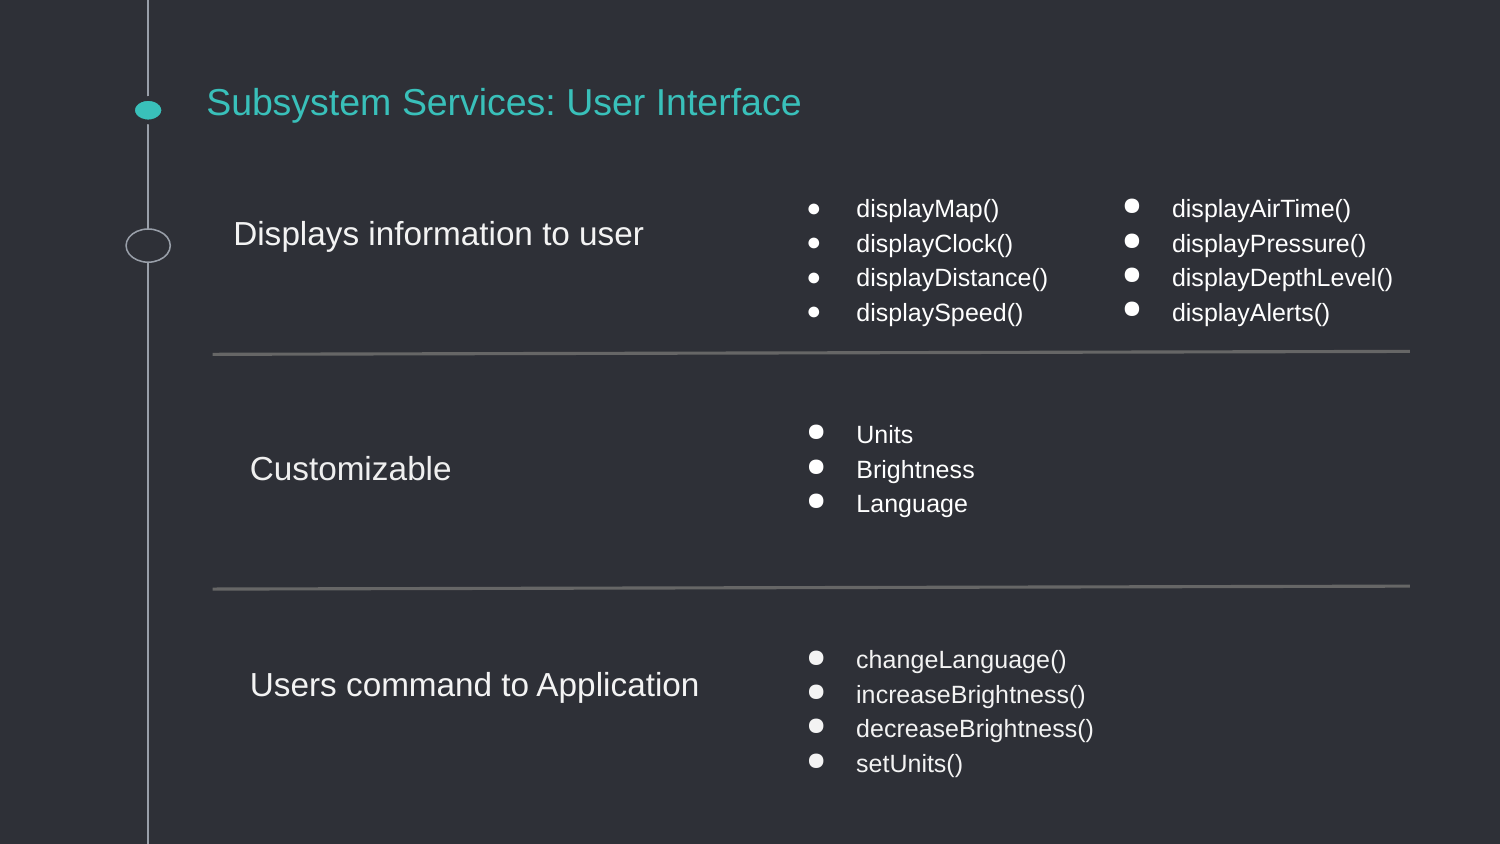

# Subsystem Services: User Interface
displayMap()
displayClock()
displayDistance()
displaySpeed()

displayAirTime()
displayPressure()
displayDepthLevel()
displayAlerts()
Displays information to user
Units
Brightness
Language

Customizable
changeLanguage()
increaseBrightness()
decreaseBrightness()
setUnits()

Users command to Application